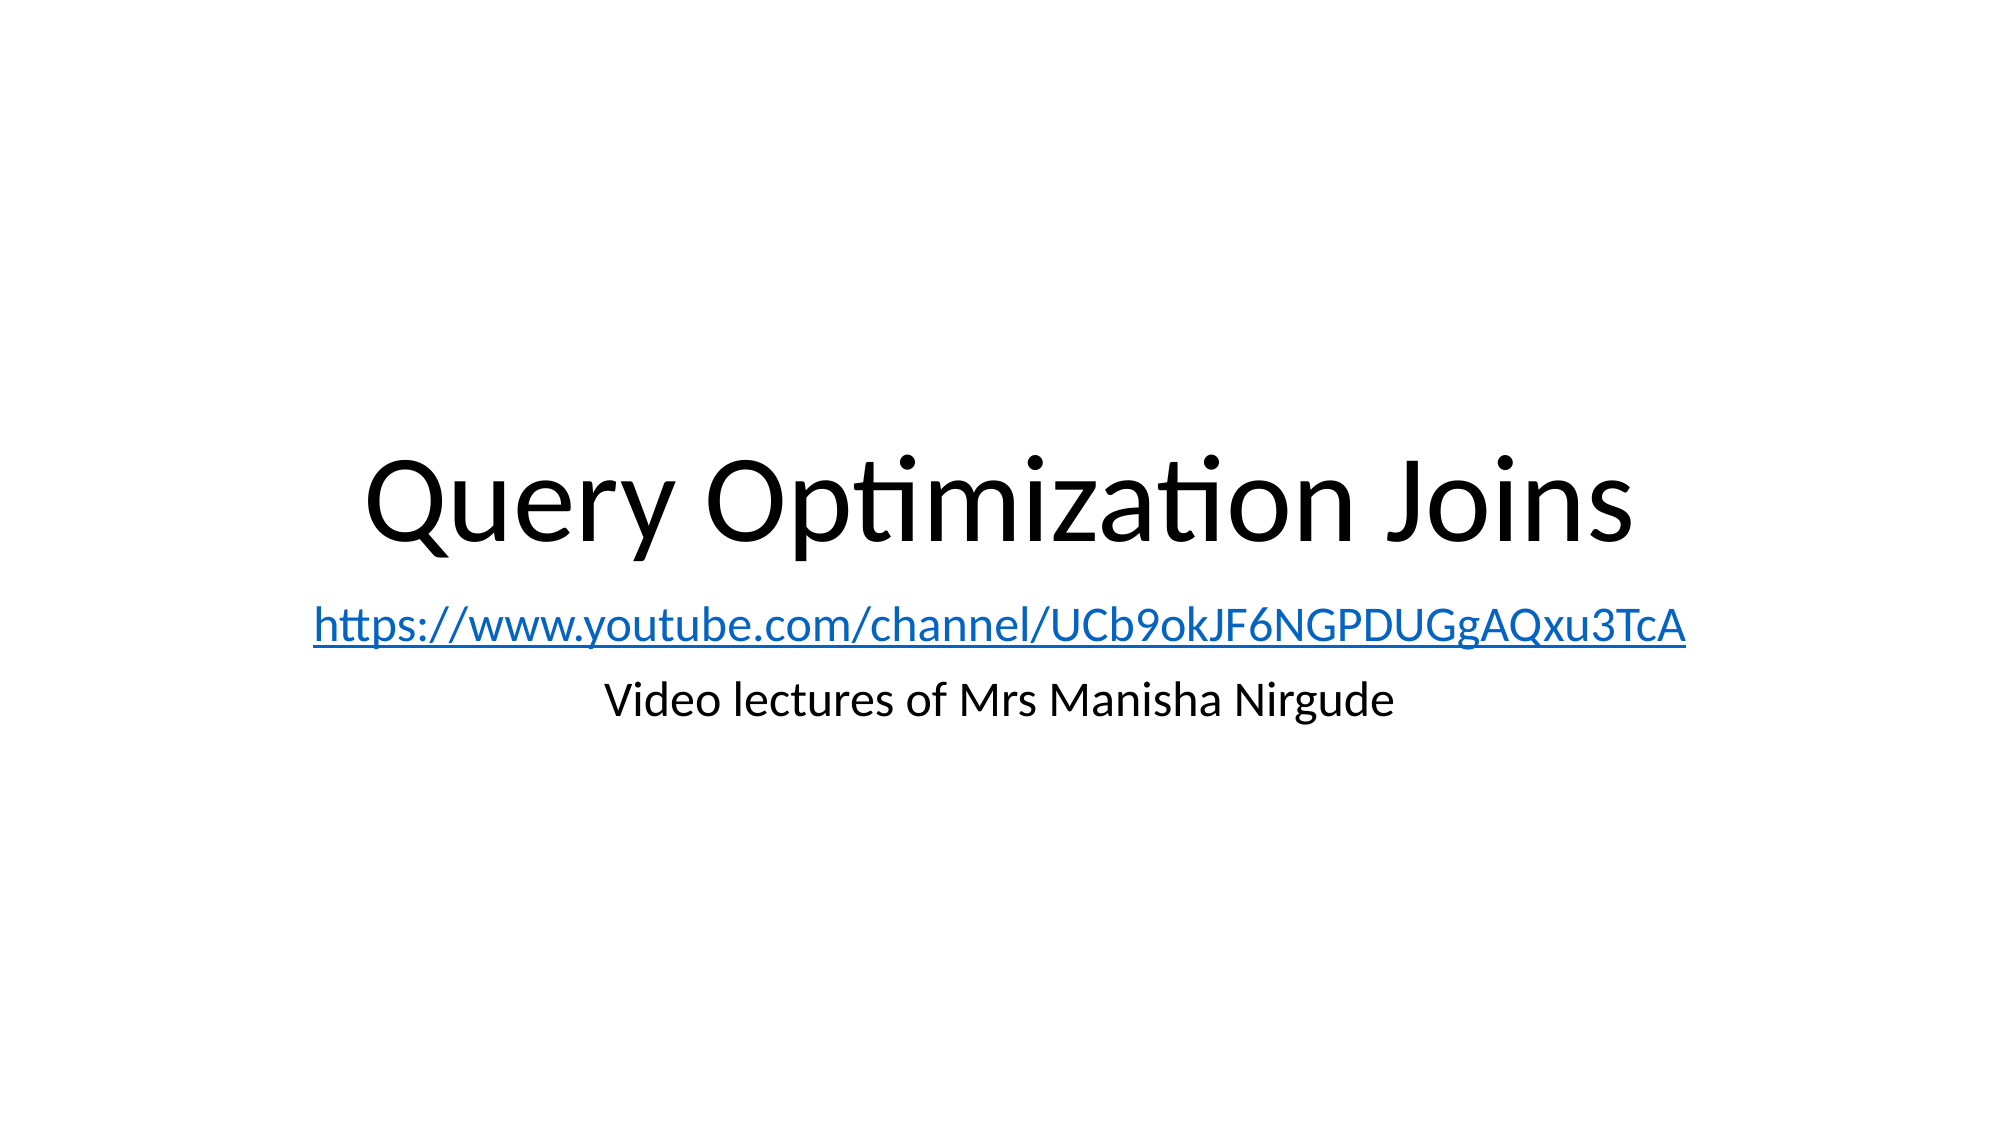

# Query Optimization Joins
https://www.youtube.com/channel/UCb9okJF6NGPDUGgAQxu3TcA
Video lectures of Mrs Manisha Nirgude